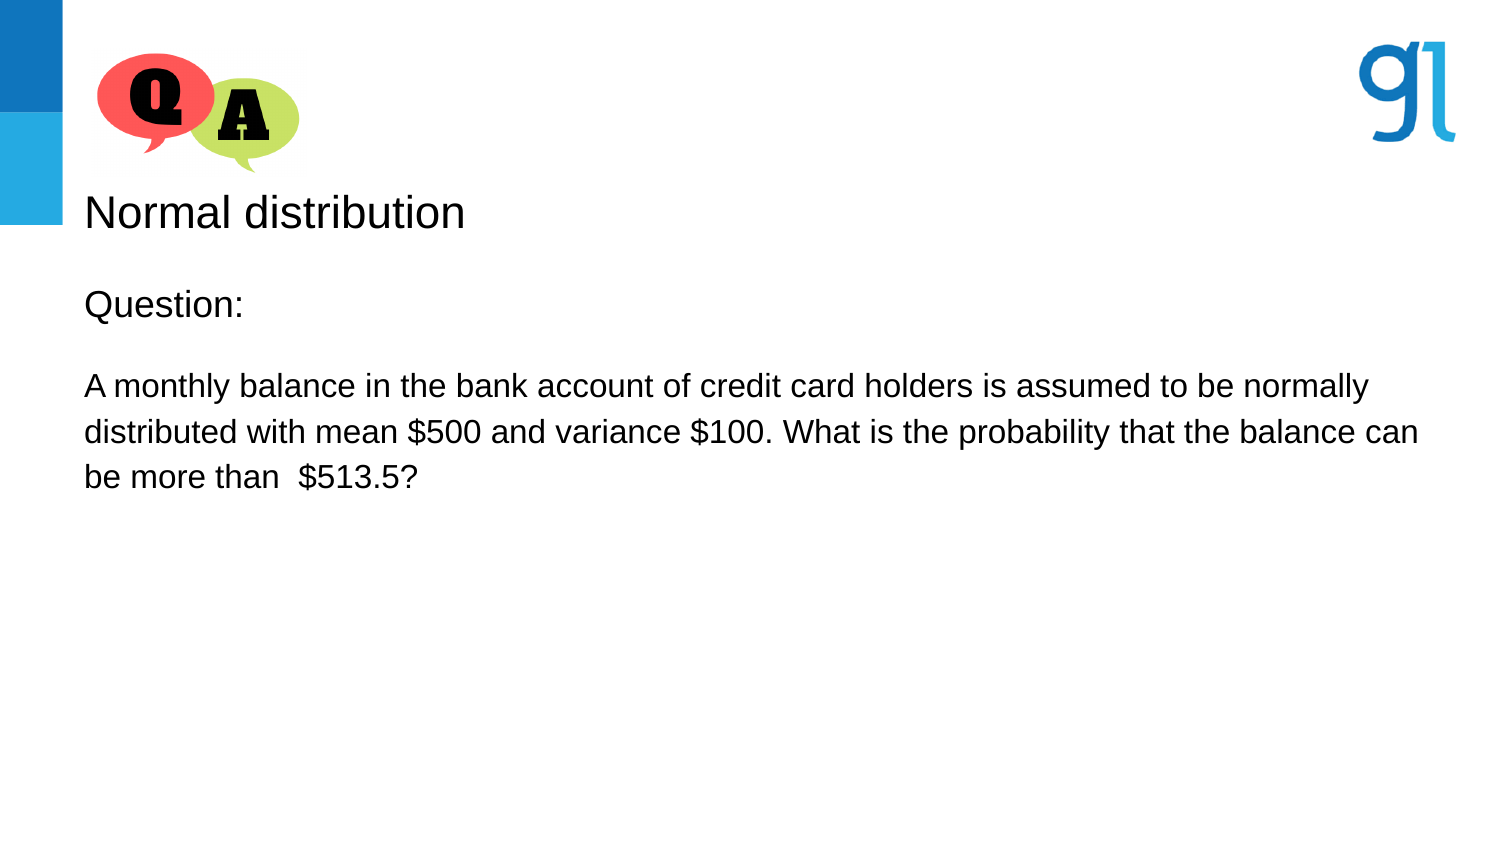

Normal distribution
Question:
A monthly balance in the bank account of credit card holders is assumed to be normally distributed with mean $500 and variance $100. What is the probability that the balance can be more than  $513.5?